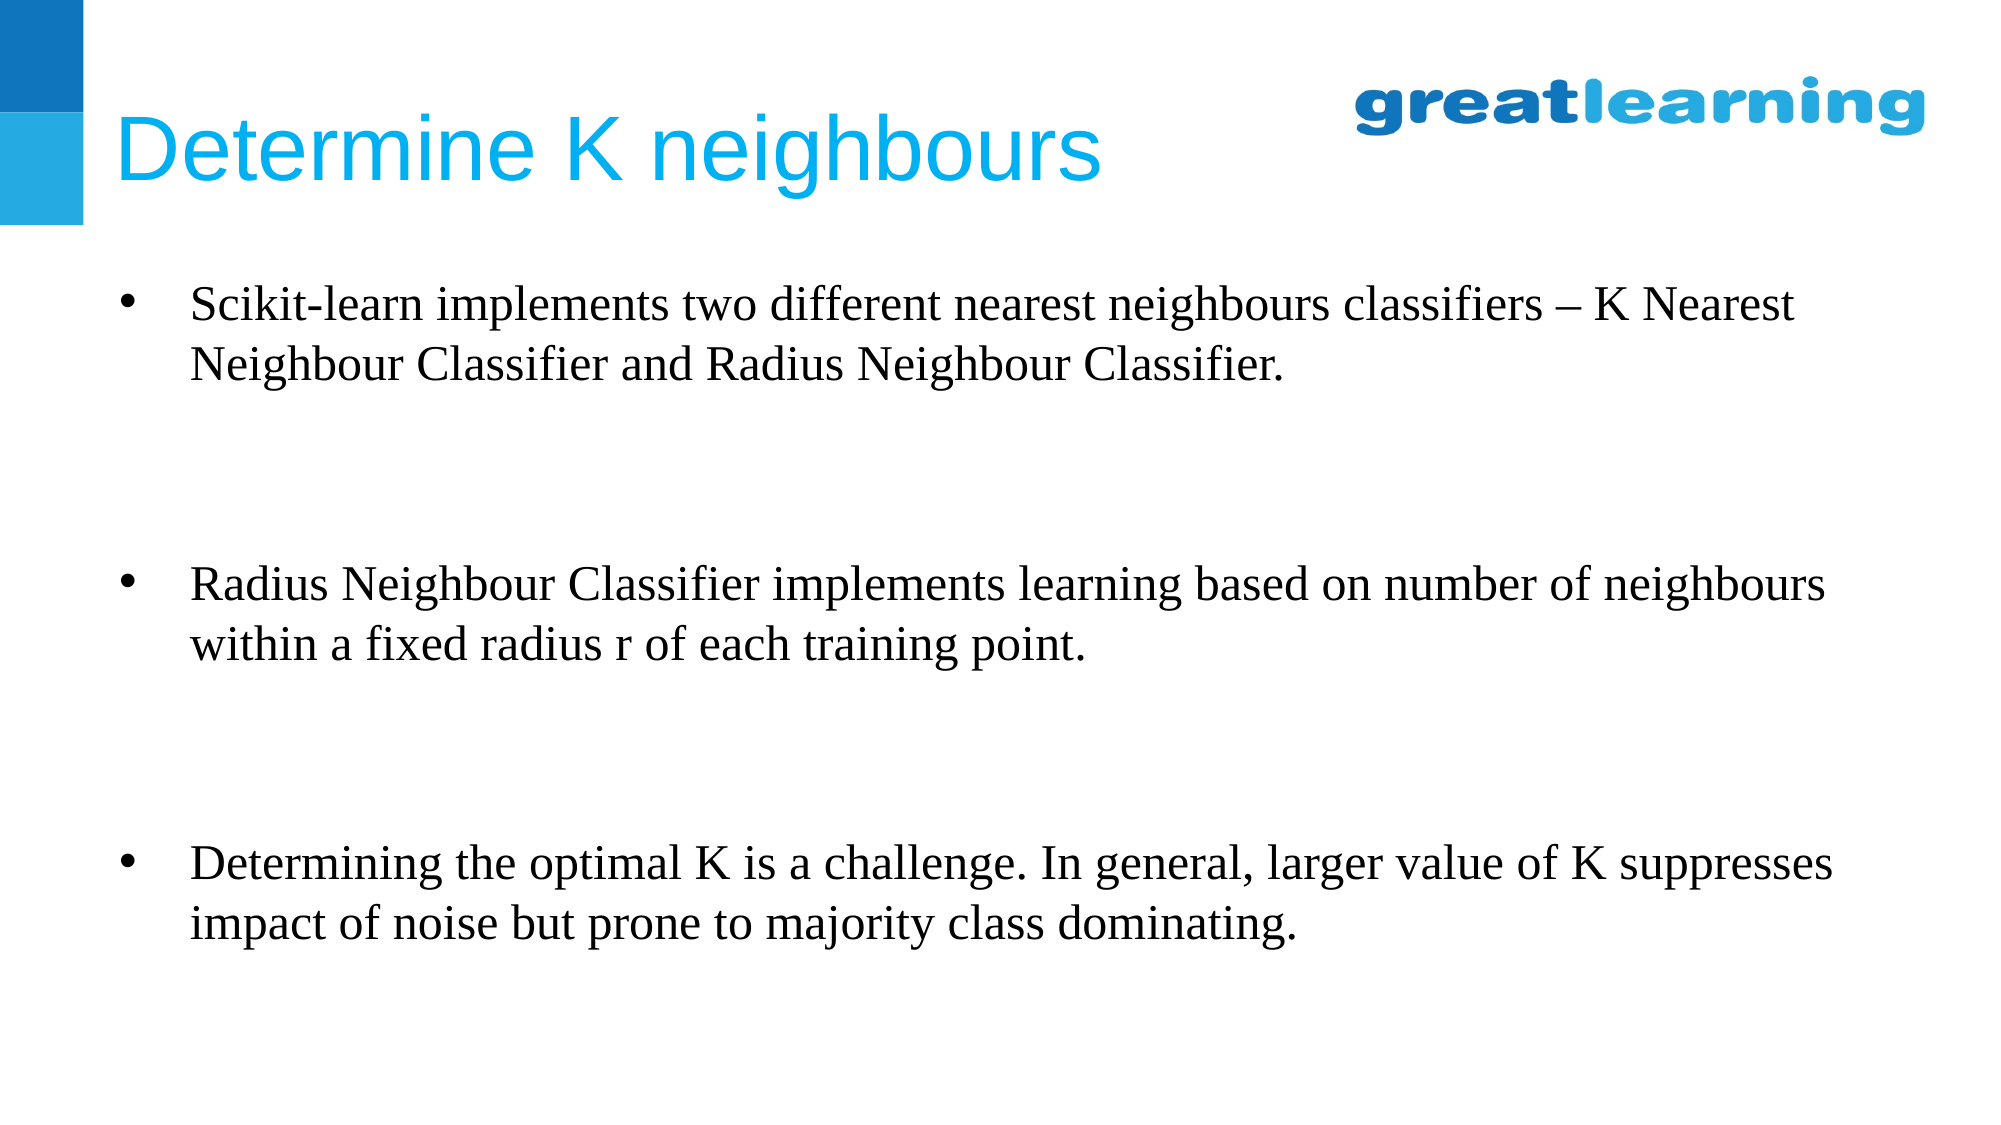

# Determine K neighbours
Scikit-learn implements two different nearest neighbours classifiers – K Nearest Neighbour Classifier and Radius Neighbour Classifier.

Radius Neighbour Classifier implements learning based on number of neighbours within a fixed radius r of each training point.

Determining the optimal K is a challenge. In general, larger value of K suppresses impact of noise but prone to majority class dominating.